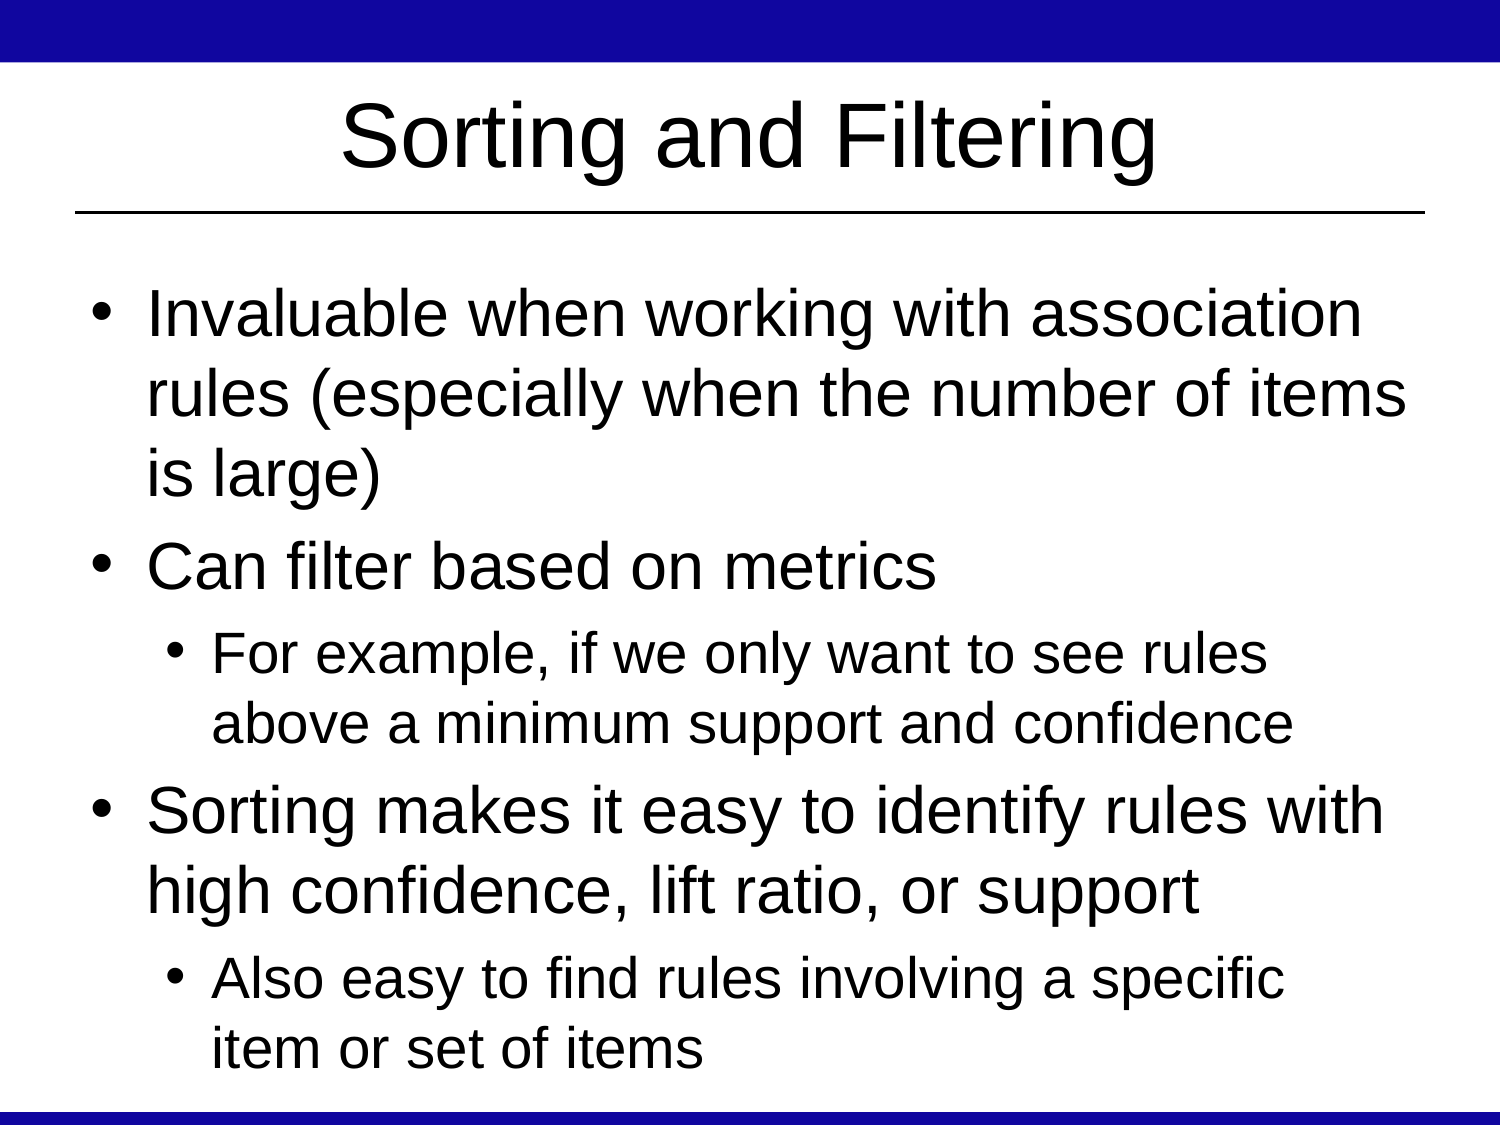

# Sorting and Filtering
Invaluable when working with association rules (especially when the number of items is large)
Can filter based on metrics
For example, if we only want to see rules above a minimum support and confidence
Sorting makes it easy to identify rules with high confidence, lift ratio, or support
Also easy to find rules involving a specific item or set of items